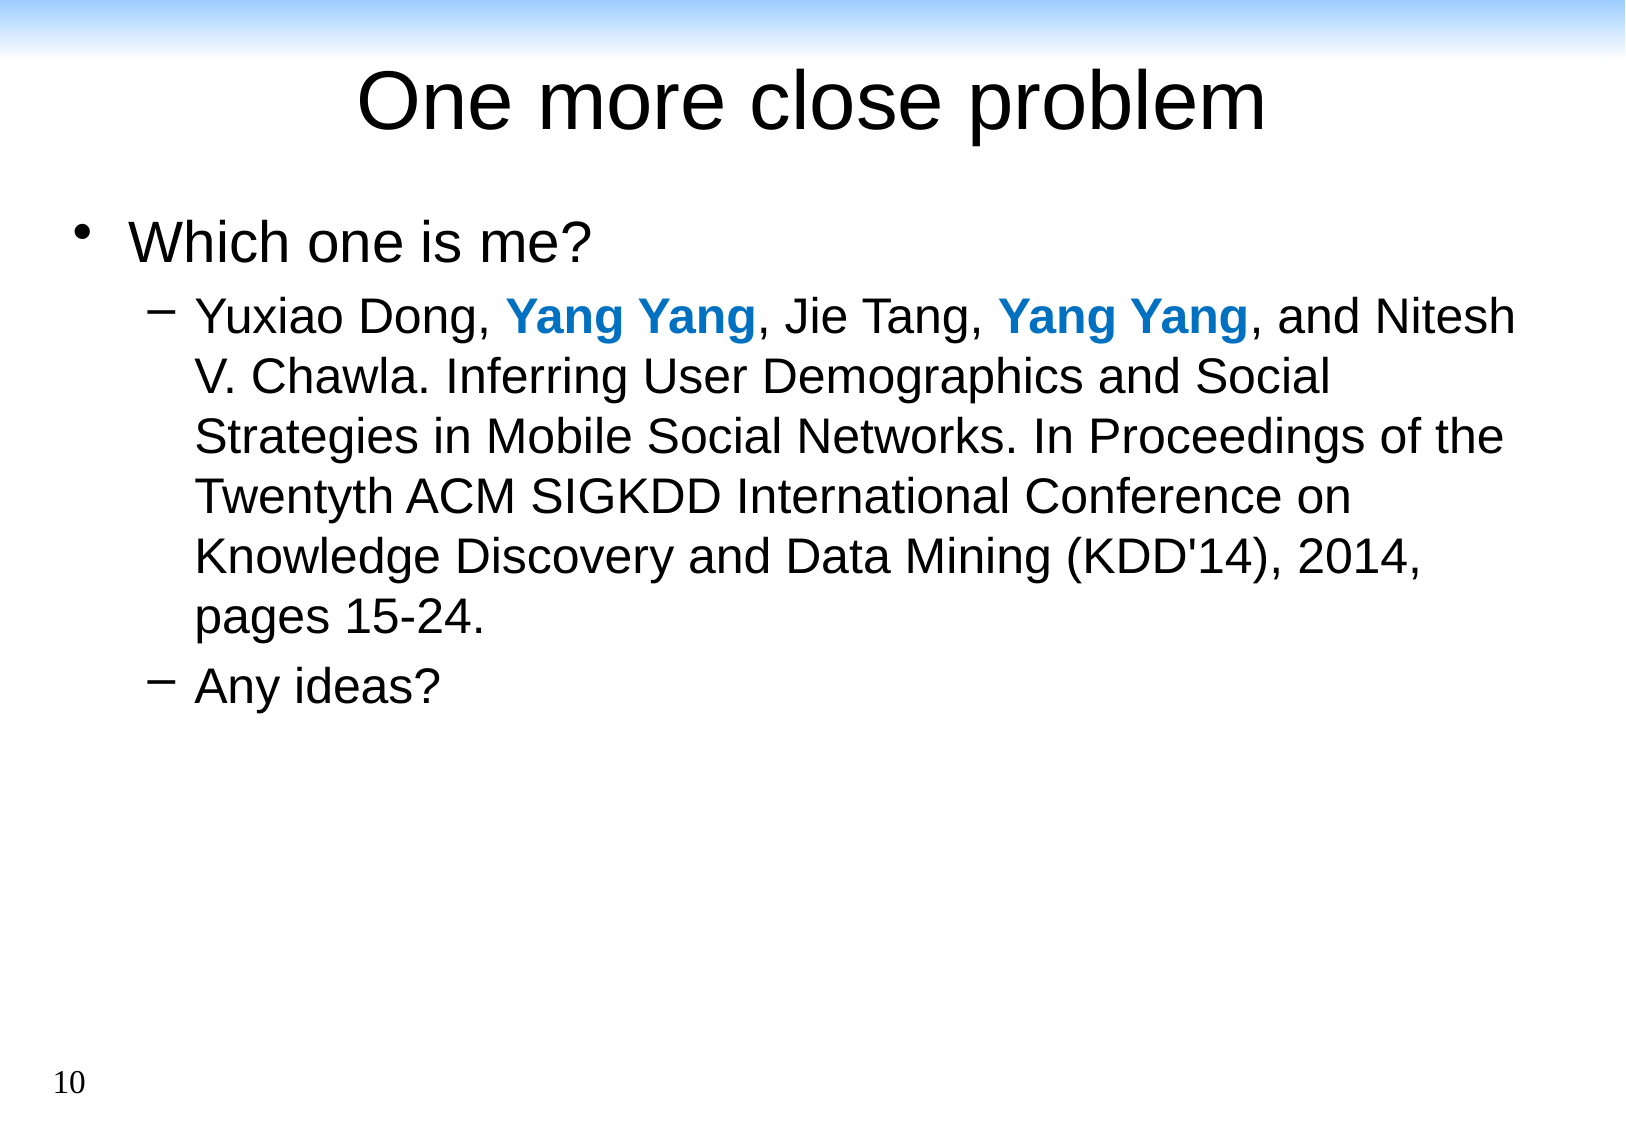

# One more close problem
Which one is me?
Yuxiao Dong, Yang Yang, Jie Tang, Yang Yang, and Nitesh V. Chawla. Inferring User Demographics and Social Strategies in Mobile Social Networks. In Proceedings of the Twentyth ACM SIGKDD International Conference on Knowledge Discovery and Data Mining (KDD'14), 2014, pages 15-24.
Any ideas?